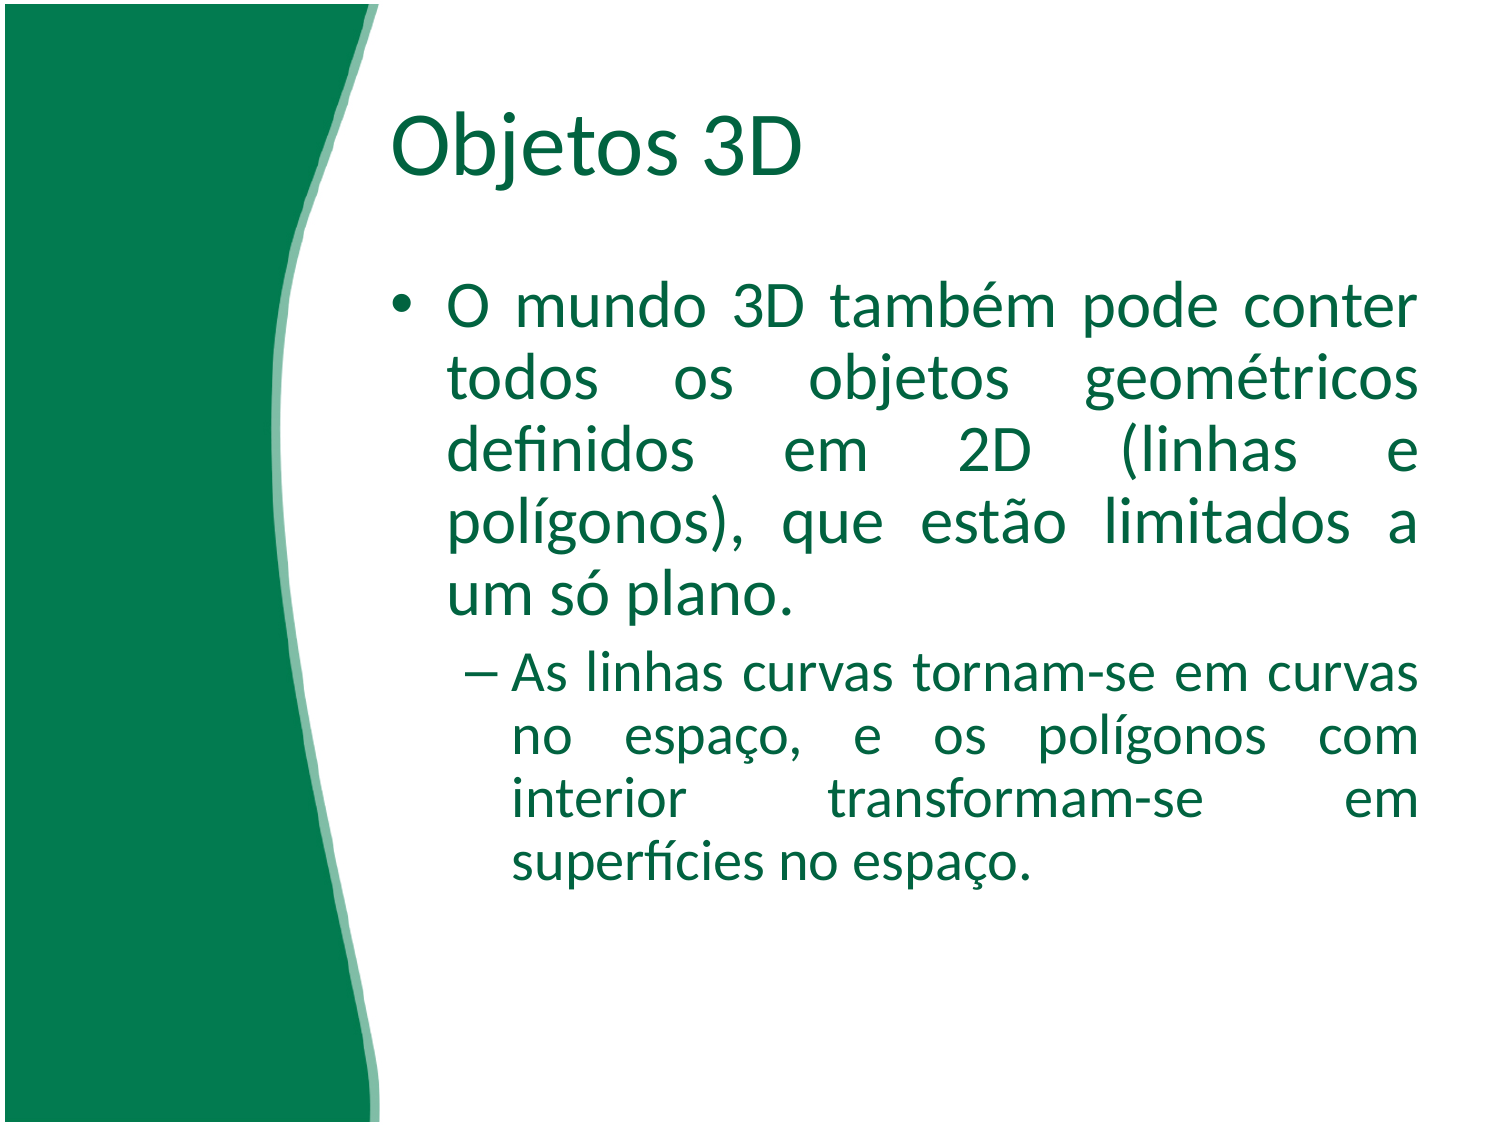

# Objetos 3D
O mundo 3D também pode conter todos os objetos geométricos definidos em 2D (linhas e polígonos), que estão limitados a um só plano.
As linhas curvas tornam-se em curvas no espaço, e os polígonos com interior transformam-se em superfícies no espaço.